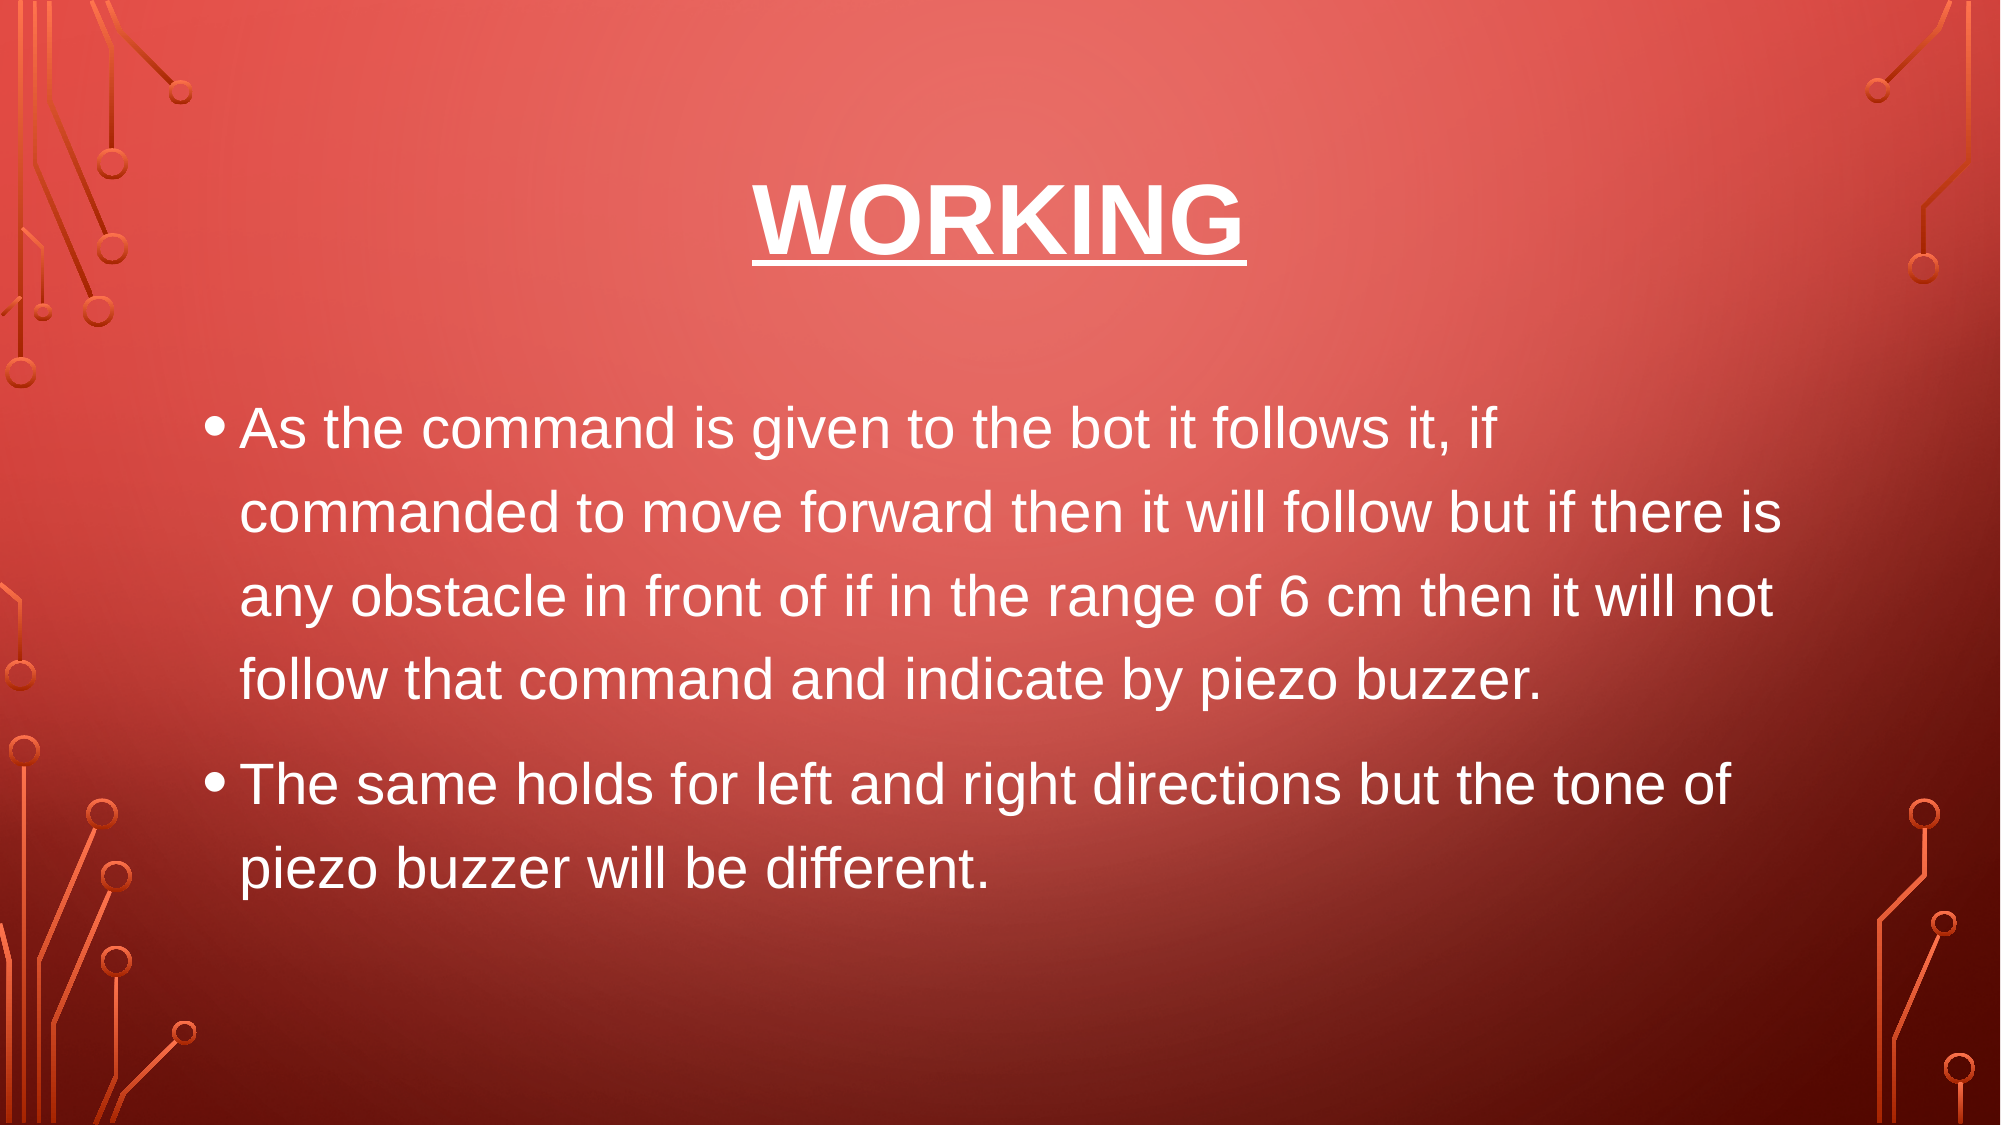

# working
As the command is given to the bot it follows it, if commanded to move forward then it will follow but if there is any obstacle in front of if in the range of 6 cm then it will not follow that command and indicate by piezo buzzer.
The same holds for left and right directions but the tone of piezo buzzer will be different.